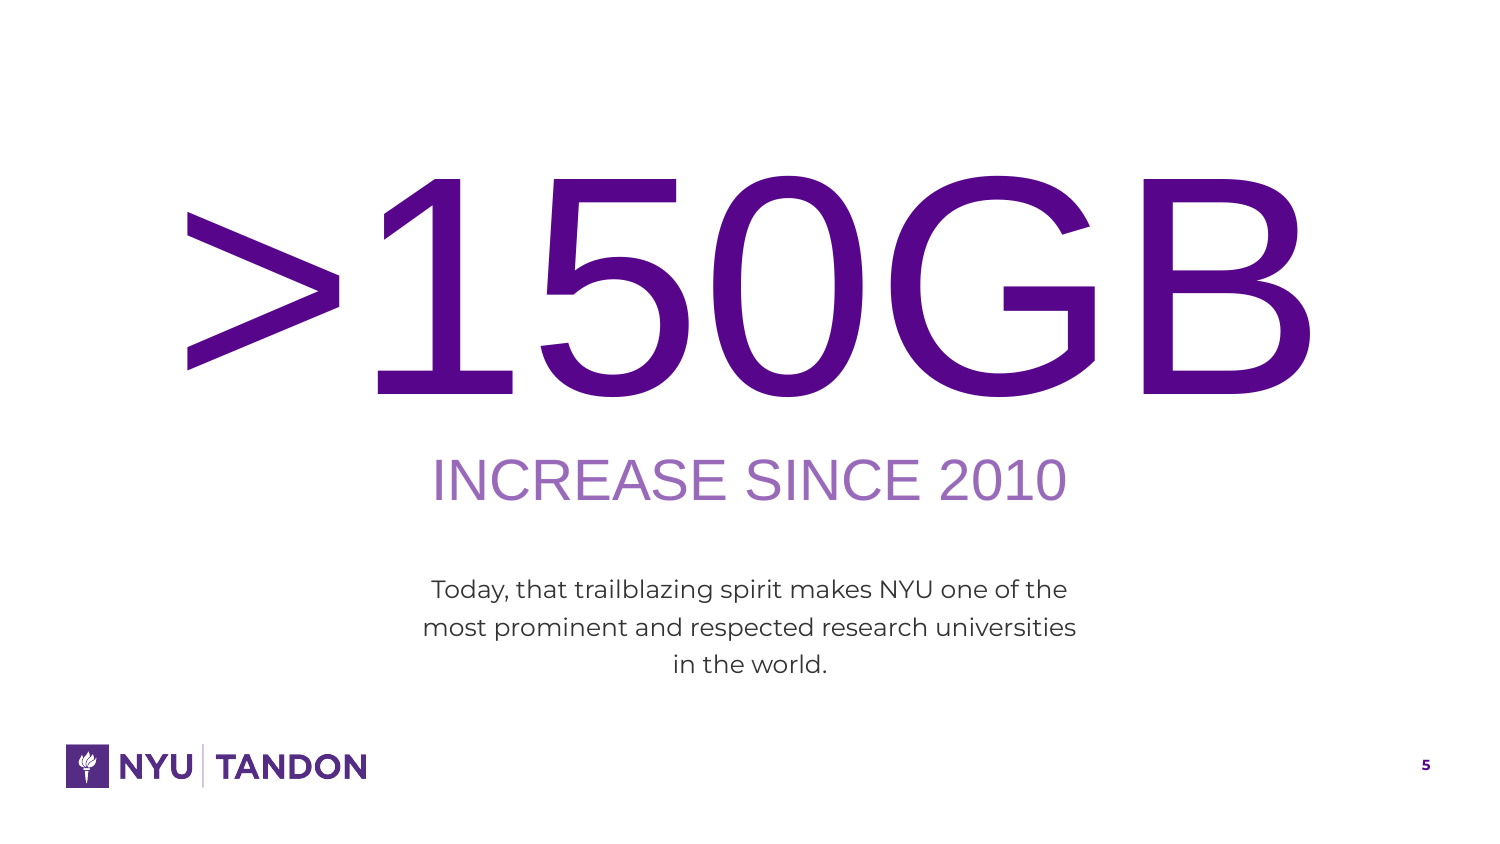

# >150GB
INCREASE SINCE 2010
Today, that trailblazing spirit makes NYU one of the most prominent and respected research universities in the world.